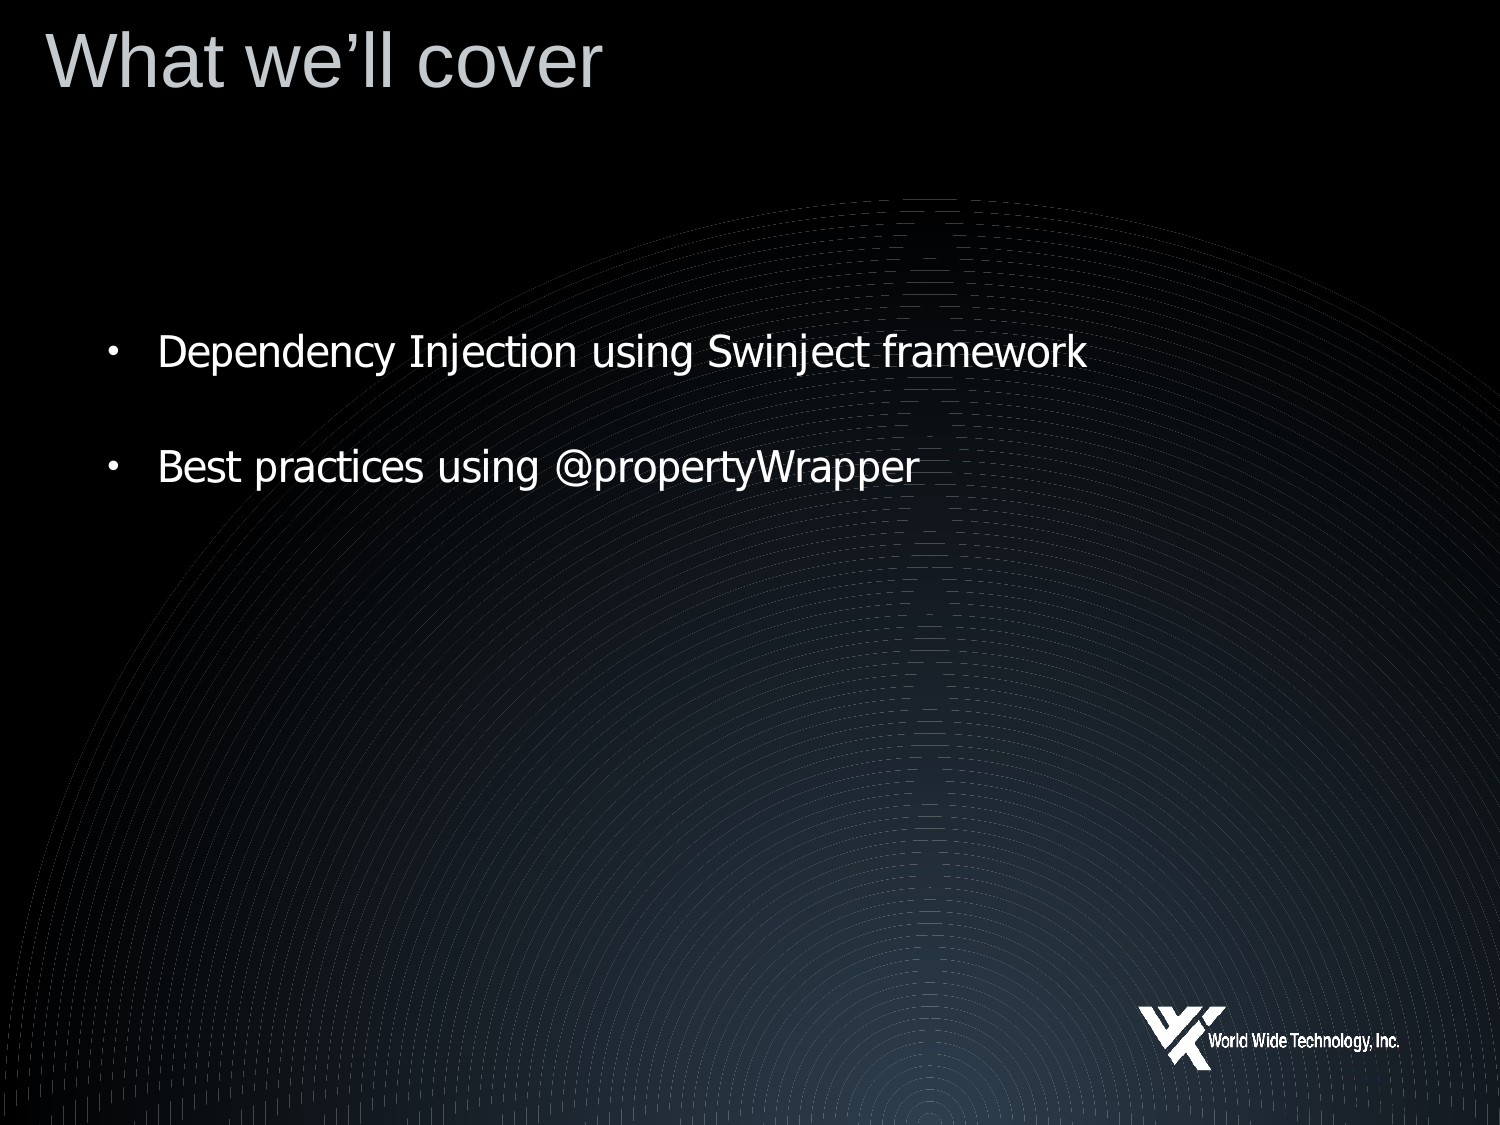

# What we’ll cover
Dependency Injection using Swinject framework
Best practices using @propertyWrapper